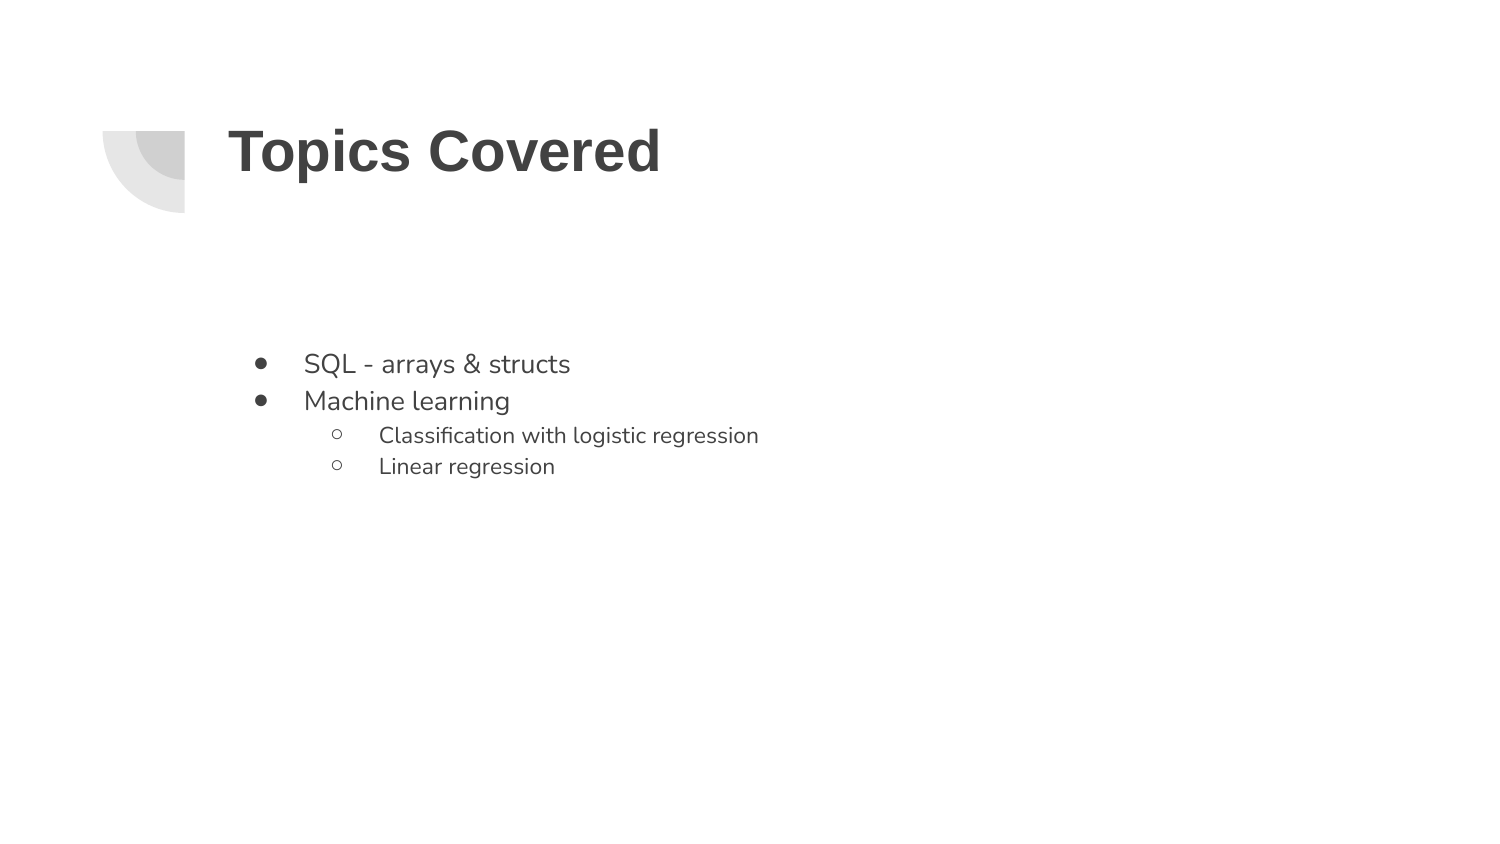

# Topics Covered
SQL - arrays & structs
Machine learning
Classification with logistic regression
Linear regression